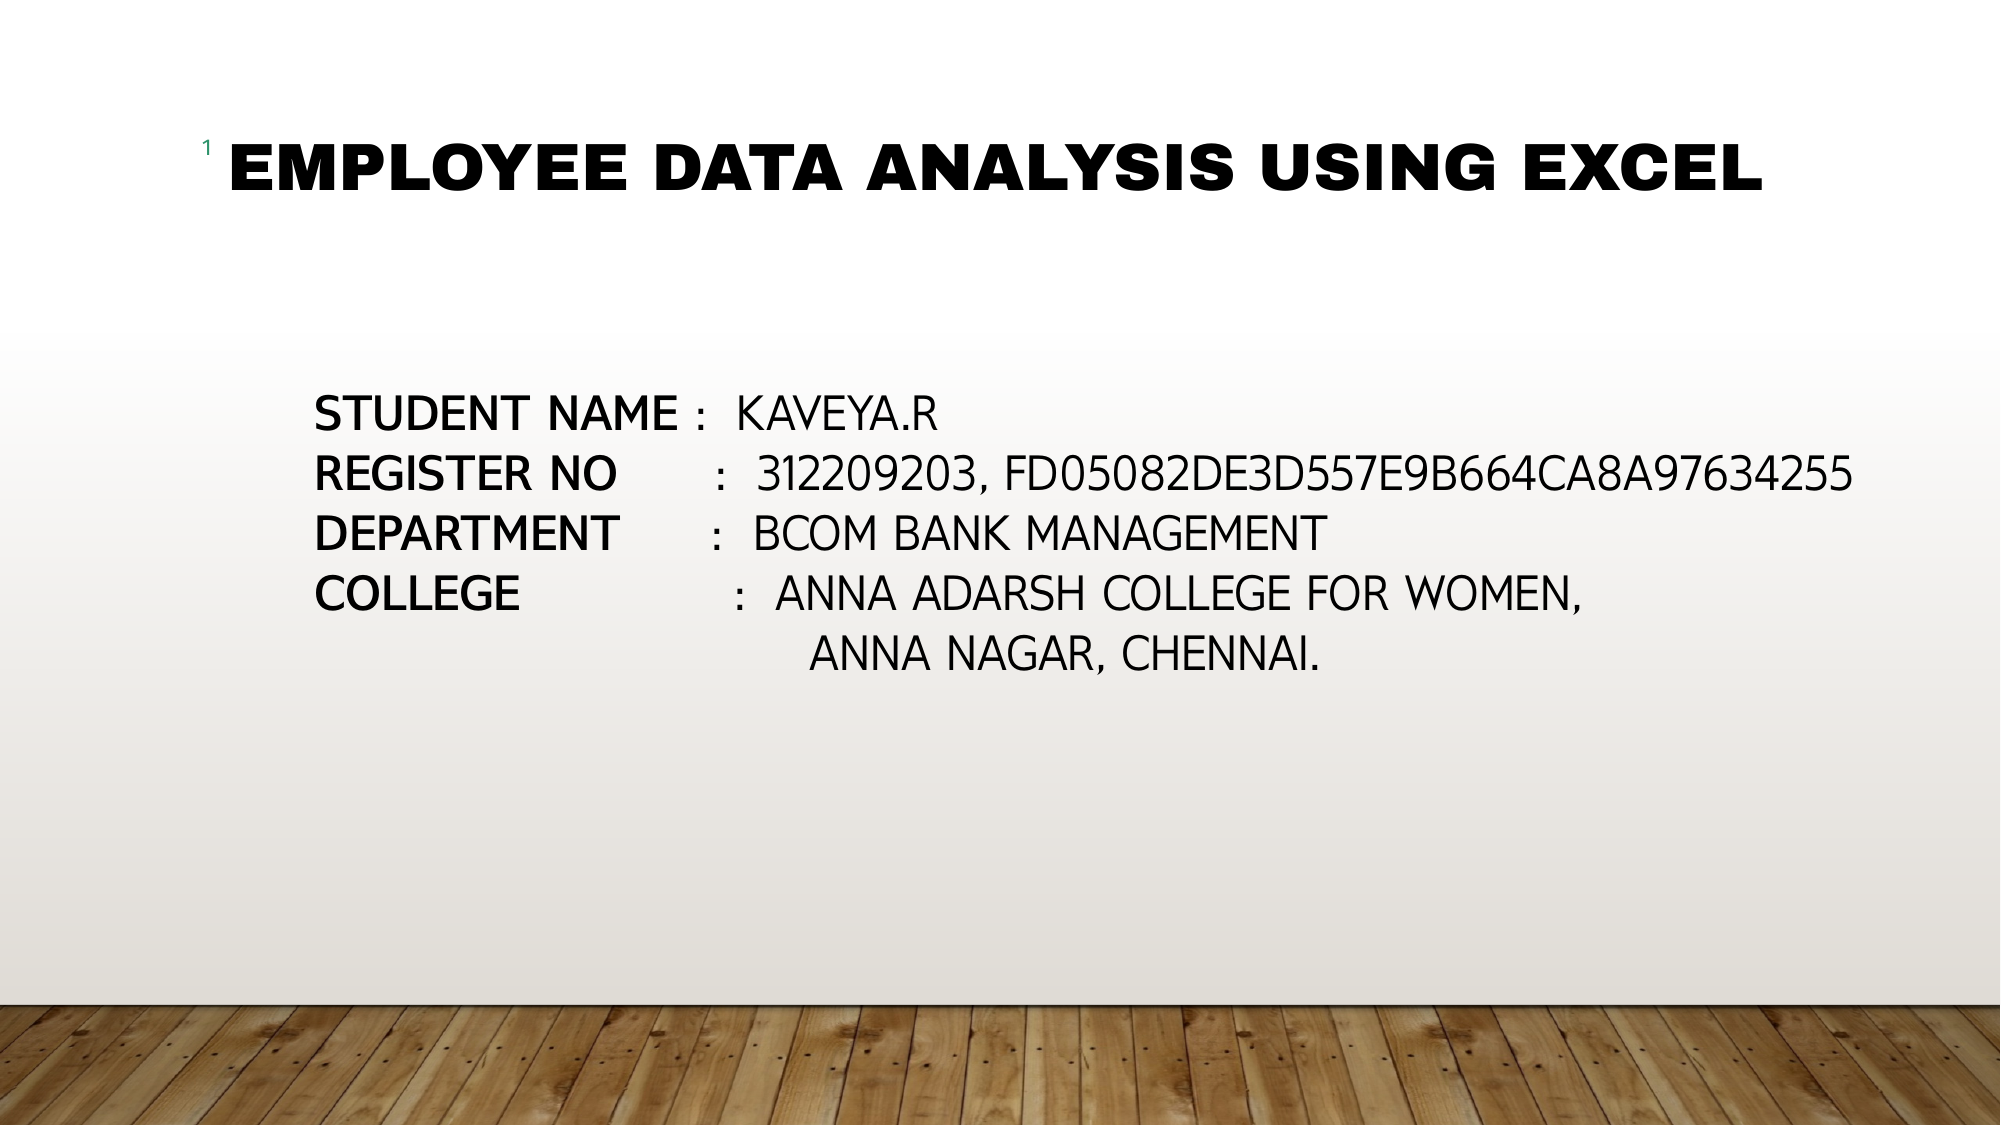

EMPLOYEE DATA ANALYSIS USING EXCEL
1
STUDENT NAME :  KAVEYA.R
REGISTER NO      :  312209203, FD05082DE3D557E9B664CA8A97634255
DEPARTMENT      :  BCOM BANK MANAGEMENT
COLLEGE              :  ANNA ADARSH COLLEGE FOR WOMEN,
                                 ANNA NAGAR, CHENNAI.